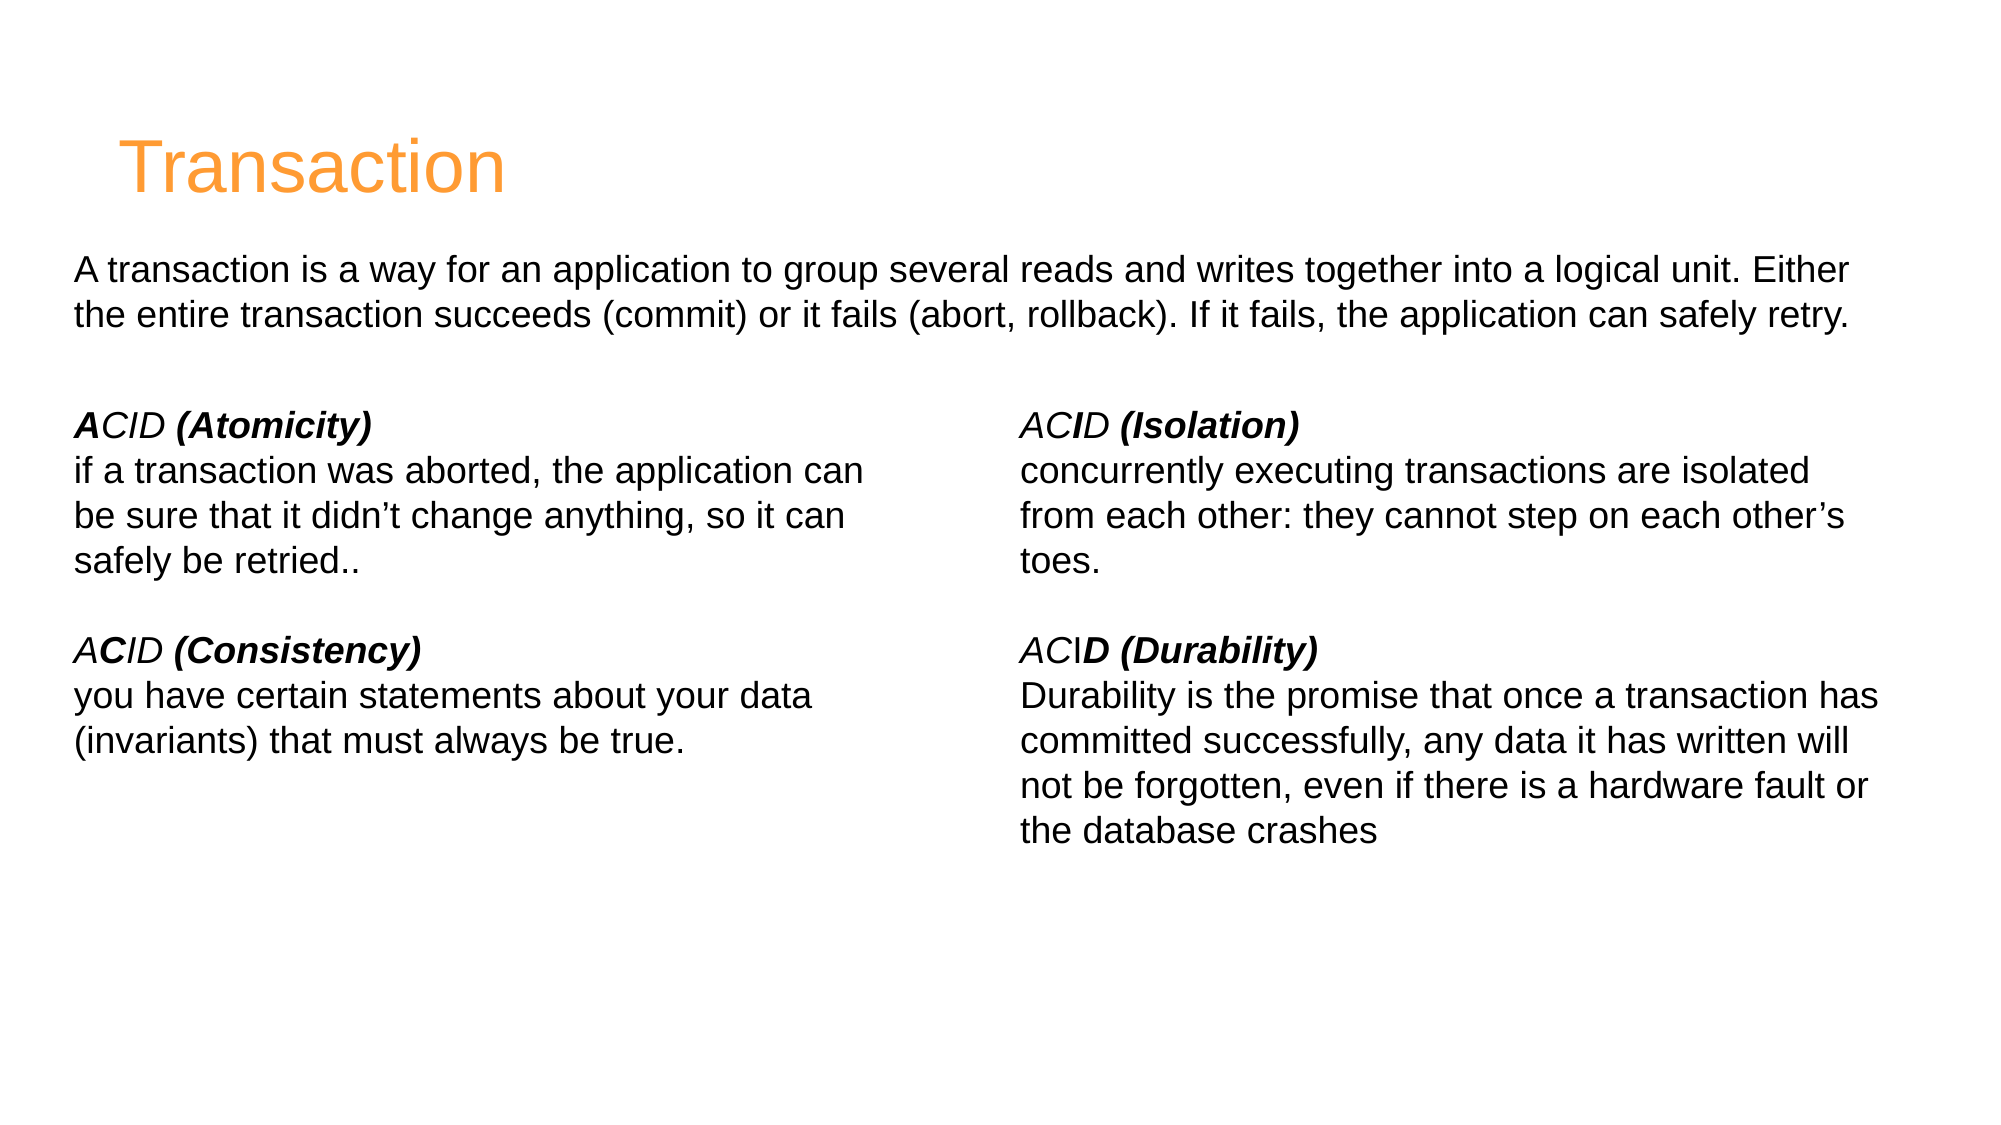

# Transaction
A transaction is a way for an application to group several reads and writes together into a logical unit. Either the entire transaction succeeds (commit) or it fails (abort, rollback). If it fails, the application can safely retry.
ACID (Atomicity)
if a transaction was aborted, the application can be sure that it didn’t change anything, so it can safely be retried..

ACID (Consistency)
you have certain statements about your data (invariants) that must always be true.
ACID (Isolation)
concurrently executing transactions are isolated from each other: they cannot step on each other’s toes.

ACID (Durability)
Durability is the promise that once a transaction has committed successfully, any data it has written will not be forgotten, even if there is a hardware fault or the database crashes